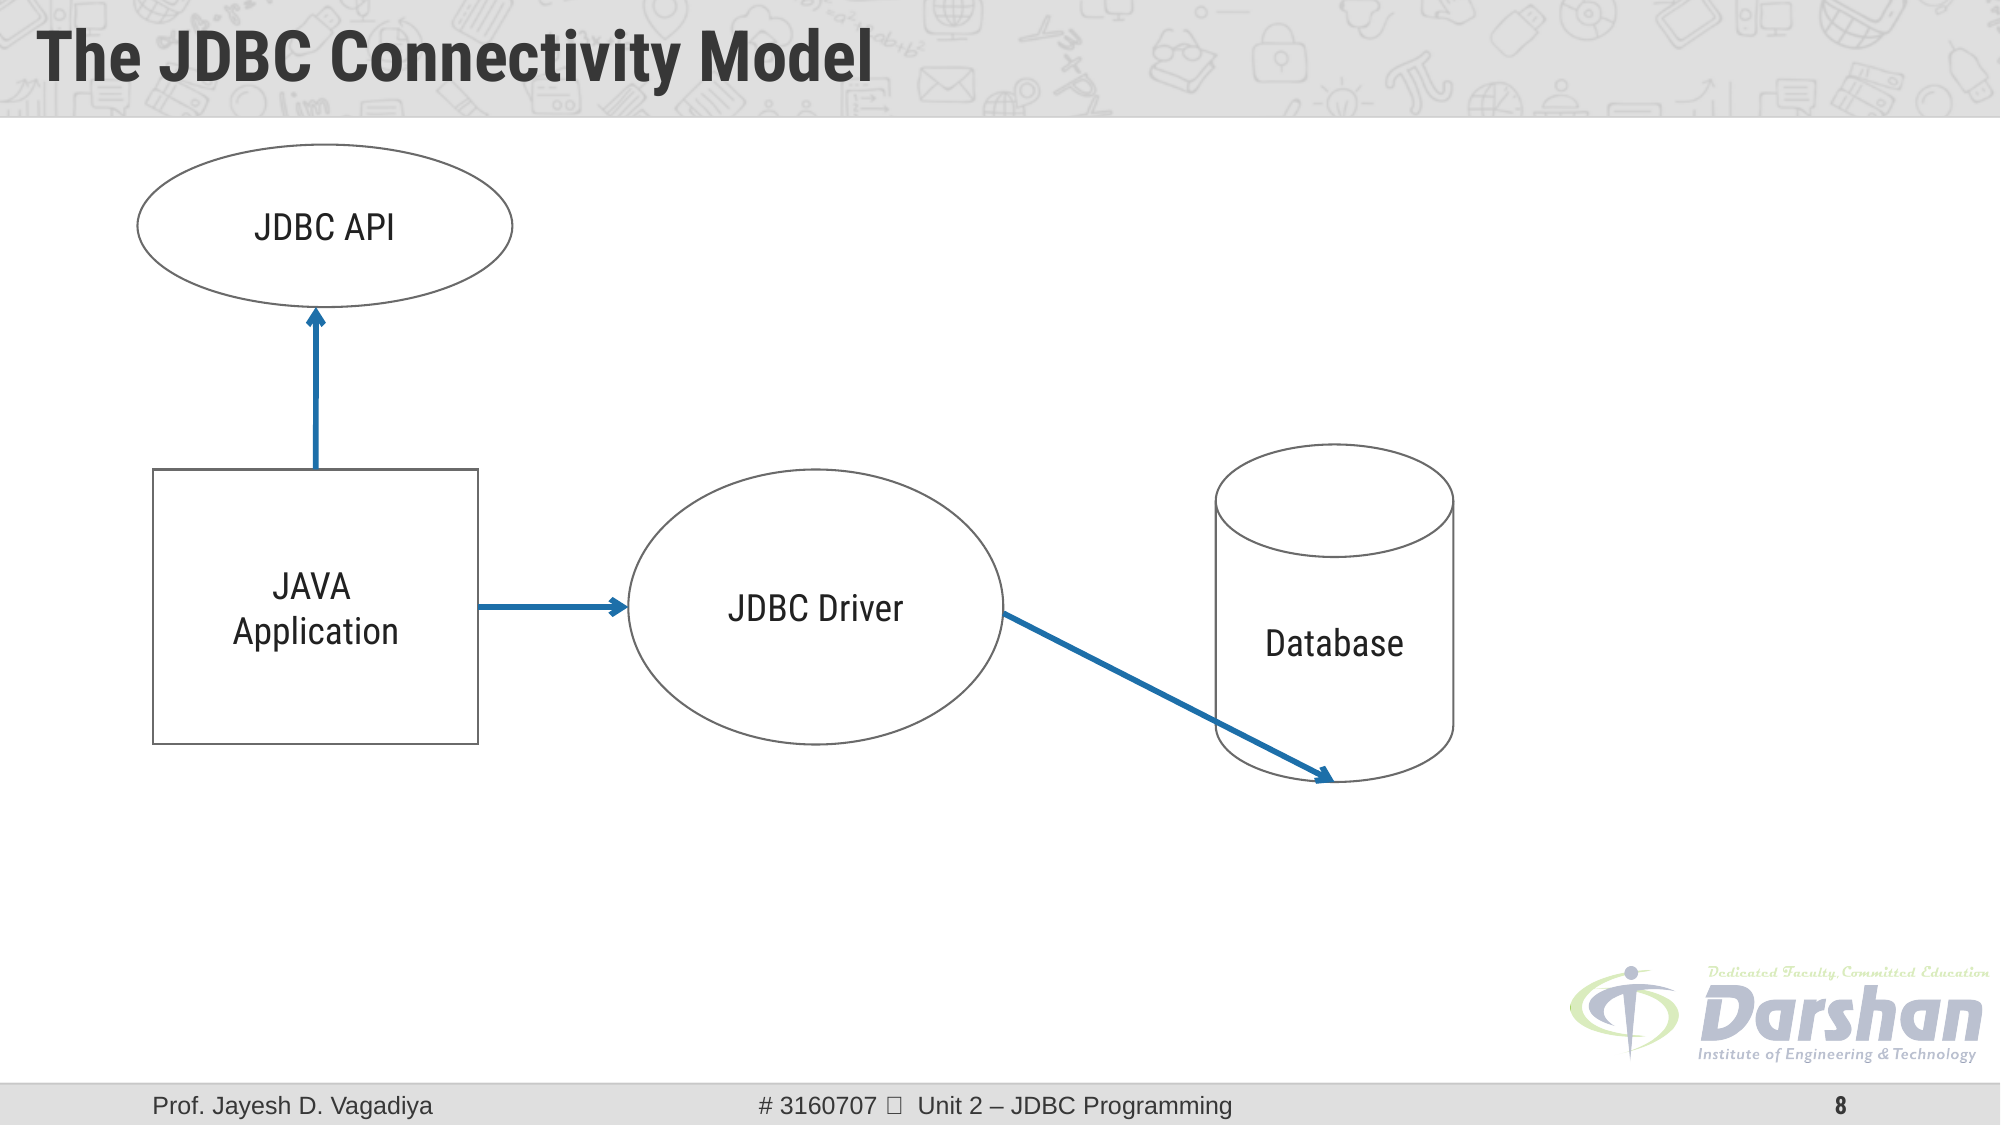

# The JDBC Connectivity Model
JDBC API
Database
JAVA
Application
JDBC Driver